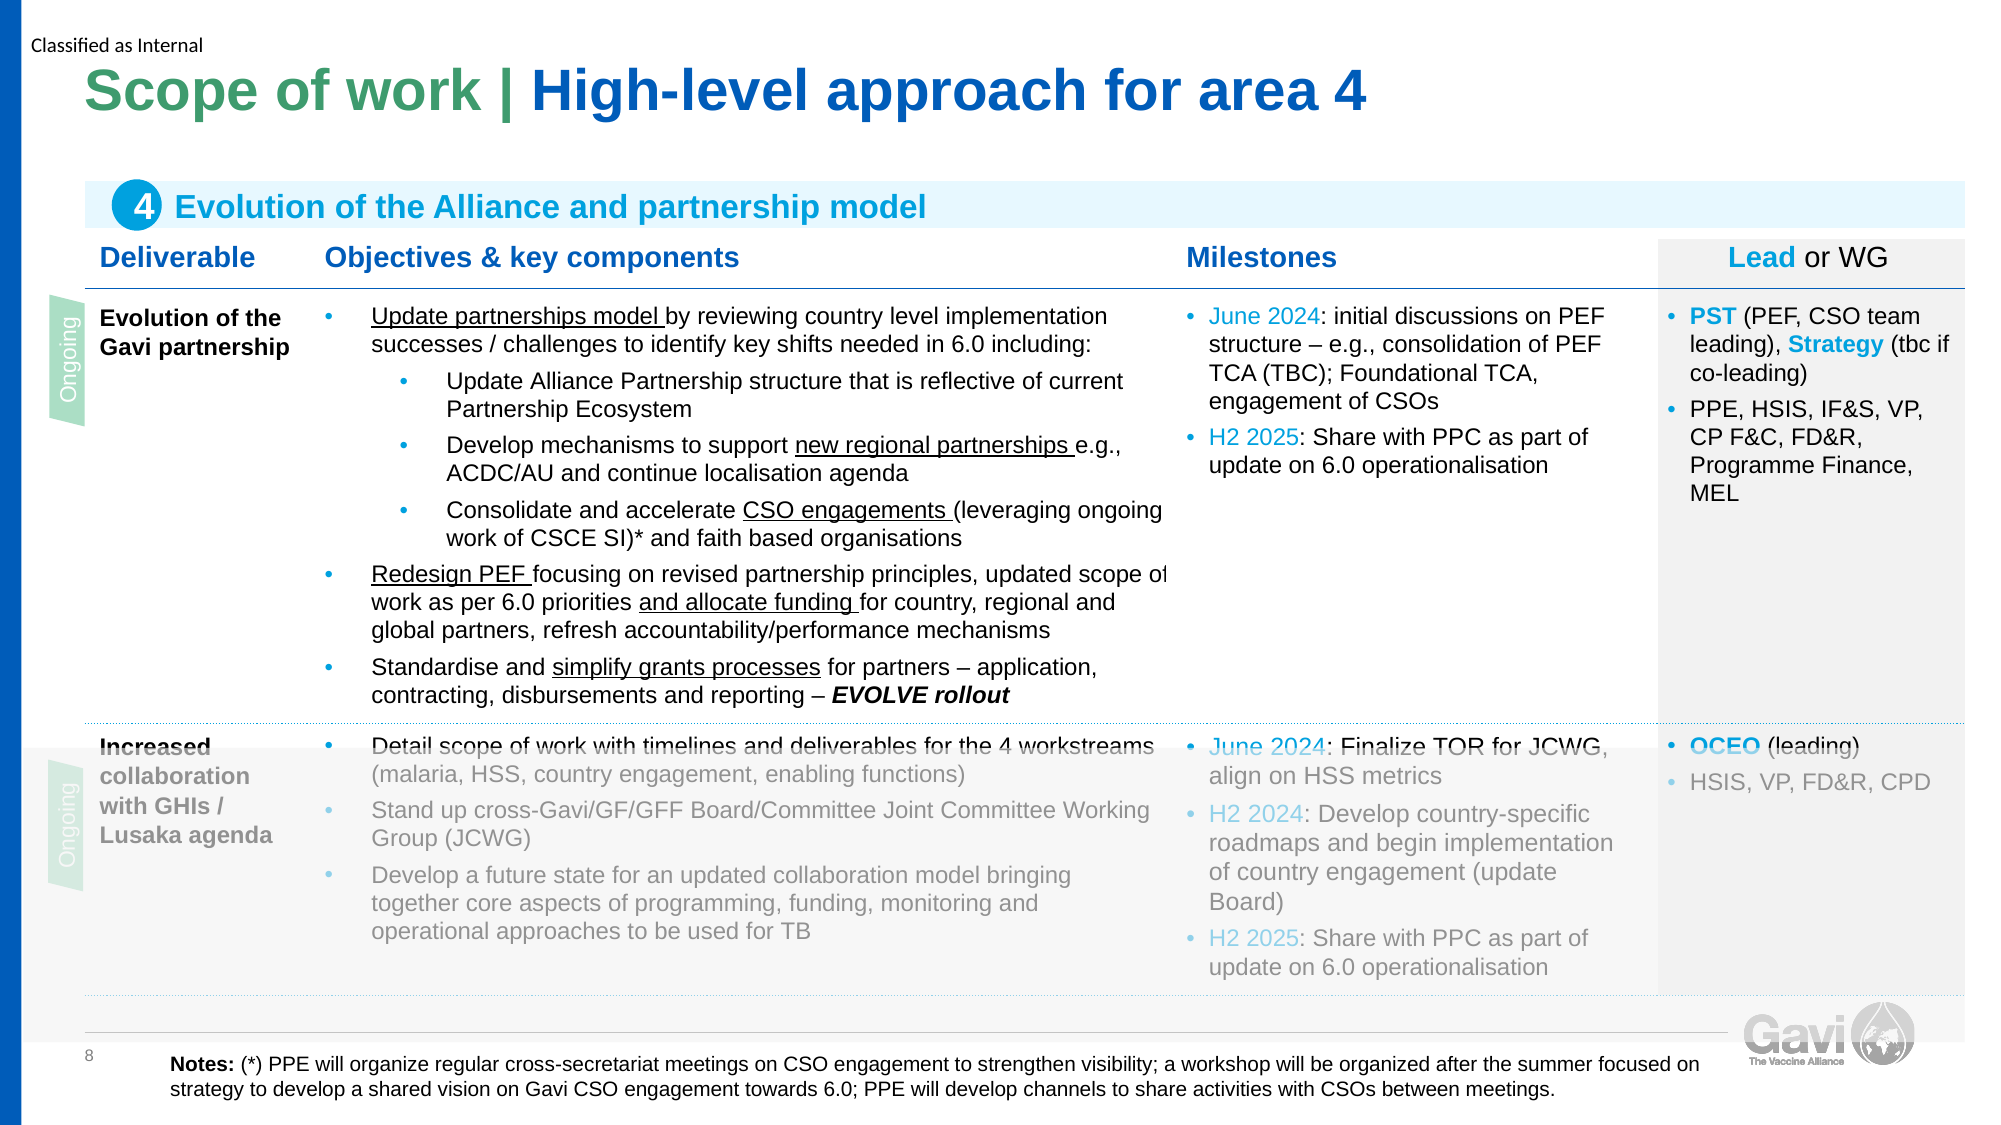

Scope of work | High-level approach for area 4
4
| Evolution of the Alliance and partnership model |  |  |  |
| --- | --- | --- | --- |
| Deliverable | Objectives & key components | Milestones | Lead or WG |
|  |  |  |  |
| Evolution of the Gavi partnership | Update partnerships model by reviewing country level implementation successes / challenges to identify key shifts needed in 6.0 including: Update Alliance Partnership structure that is reflective of current Partnership Ecosystem Develop mechanisms to support new regional partnerships e.g., ACDC/AU and continue localisation agenda Consolidate and accelerate CSO engagements (leveraging ongoing work of CSCE SI)\* and faith based organisations Redesign PEF focusing on revised partnership principles, updated scope of work as per 6.0 priorities and allocate funding for country, regional and global partners, refresh accountability/performance mechanisms Standardise and simplify grants processes for partners – application, contracting, disbursements and reporting – EVOLVE rollout | June 2024: initial discussions on PEF structure – e.g., consolidation of PEF TCA (TBC); Foundational TCA, engagement of CSOs H2 2025: Share with PPC as part of update on 6.0 operationalisation | PST (PEF, CSO team leading), Strategy (tbc if co-leading) PPE, HSIS, IF&S, VP, CP F&C, FD&R, Programme Finance, MEL |
| Increased collaboration with GHIs /  Lusaka agenda | Detail scope of work with timelines and deliverables for the 4 workstreams (malaria, HSS, country engagement, enabling functions) Stand up cross-Gavi/GF/GFF Board/Committee Joint Committee Working Group (JCWG) Develop a future state for an updated collaboration model bringing together core aspects of programming, funding, monitoring and operational approaches to be used for TB | June 2024: Finalize TOR for JCWG, align on HSS metrics H2 2024: Develop country-specific roadmaps and begin implementation  of country engagement (update Board) H2 2025: Share with PPC as part of update on 6.0 operationalisation | OCEO (leading) HSIS, VP, FD&R, CPD |
Ongoing

Ongoing
8
Notes: (*) PPE will organize regular cross-secretariat meetings on CSO engagement to strengthen visibility; a workshop will be organized after the summer focused on strategy to develop a shared vision on Gavi CSO engagement towards 6.0; PPE will develop channels to share activities with CSOs between meetings.